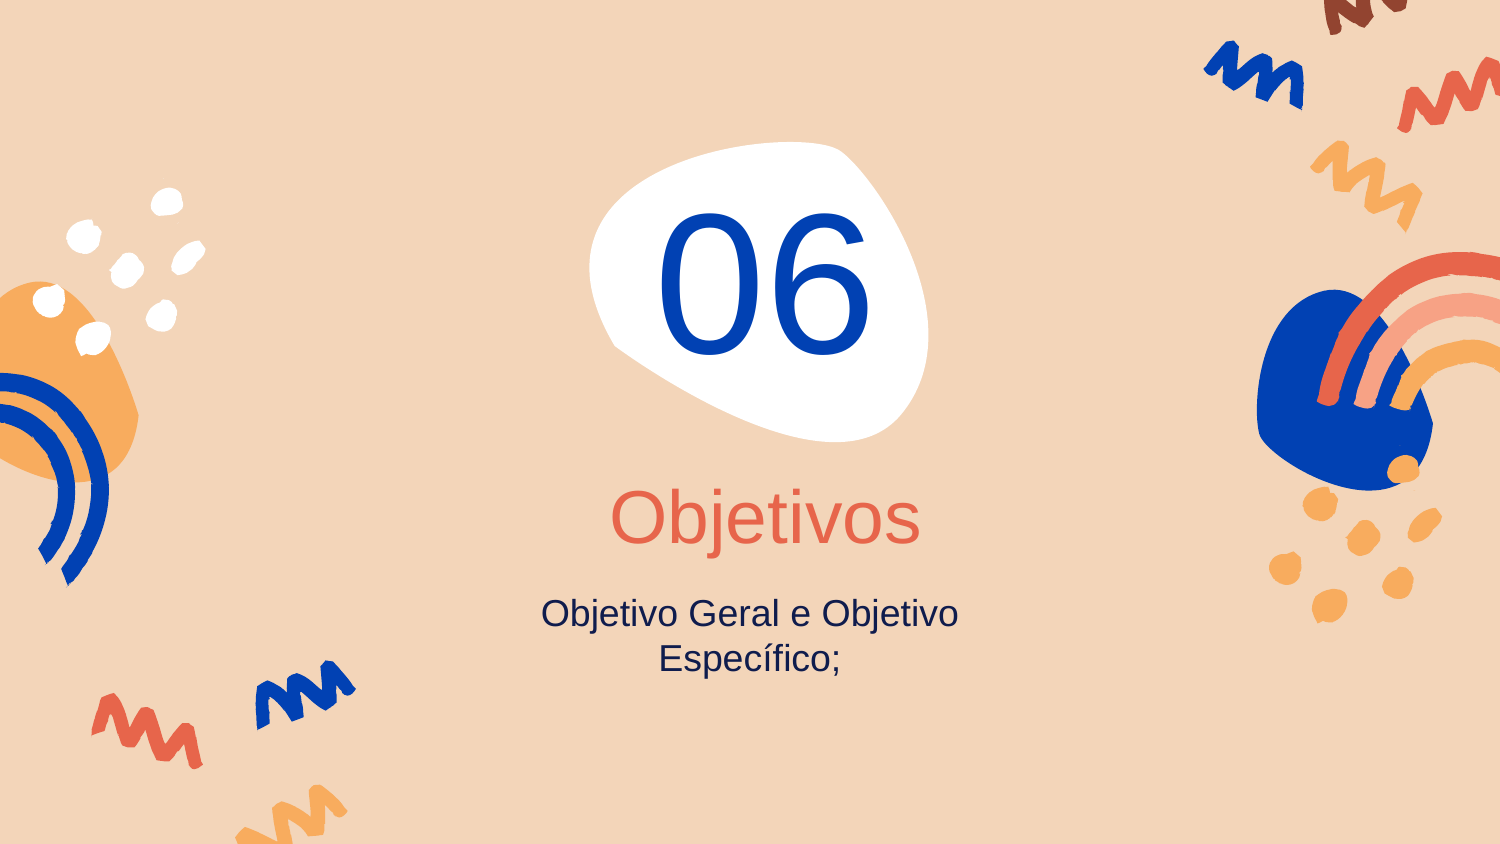

06
# Objetivos
Objetivo Geral e Objetivo Específico;